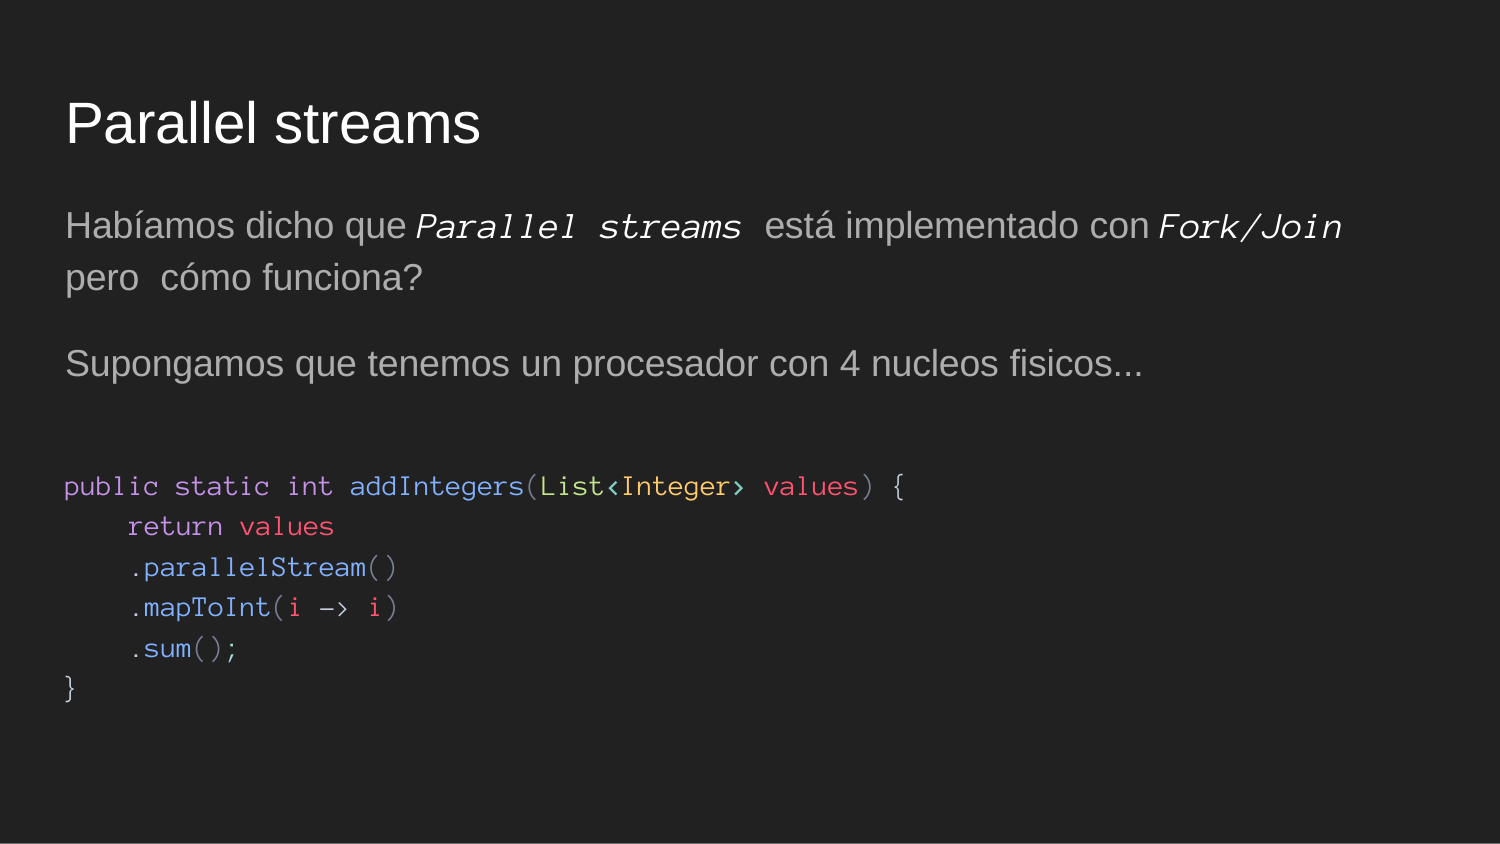

# Parallel streams
Habíamos dicho que Parallel streams está implementado con Fork/Join pero  cómo funciona?

Supongamos que tenemos un procesador con 4 nucleos fisicos...

public static int addIntegers(List<Integer> values) {  return values
.parallelStream()
.mapToInt(i -> i)
.sum();
}